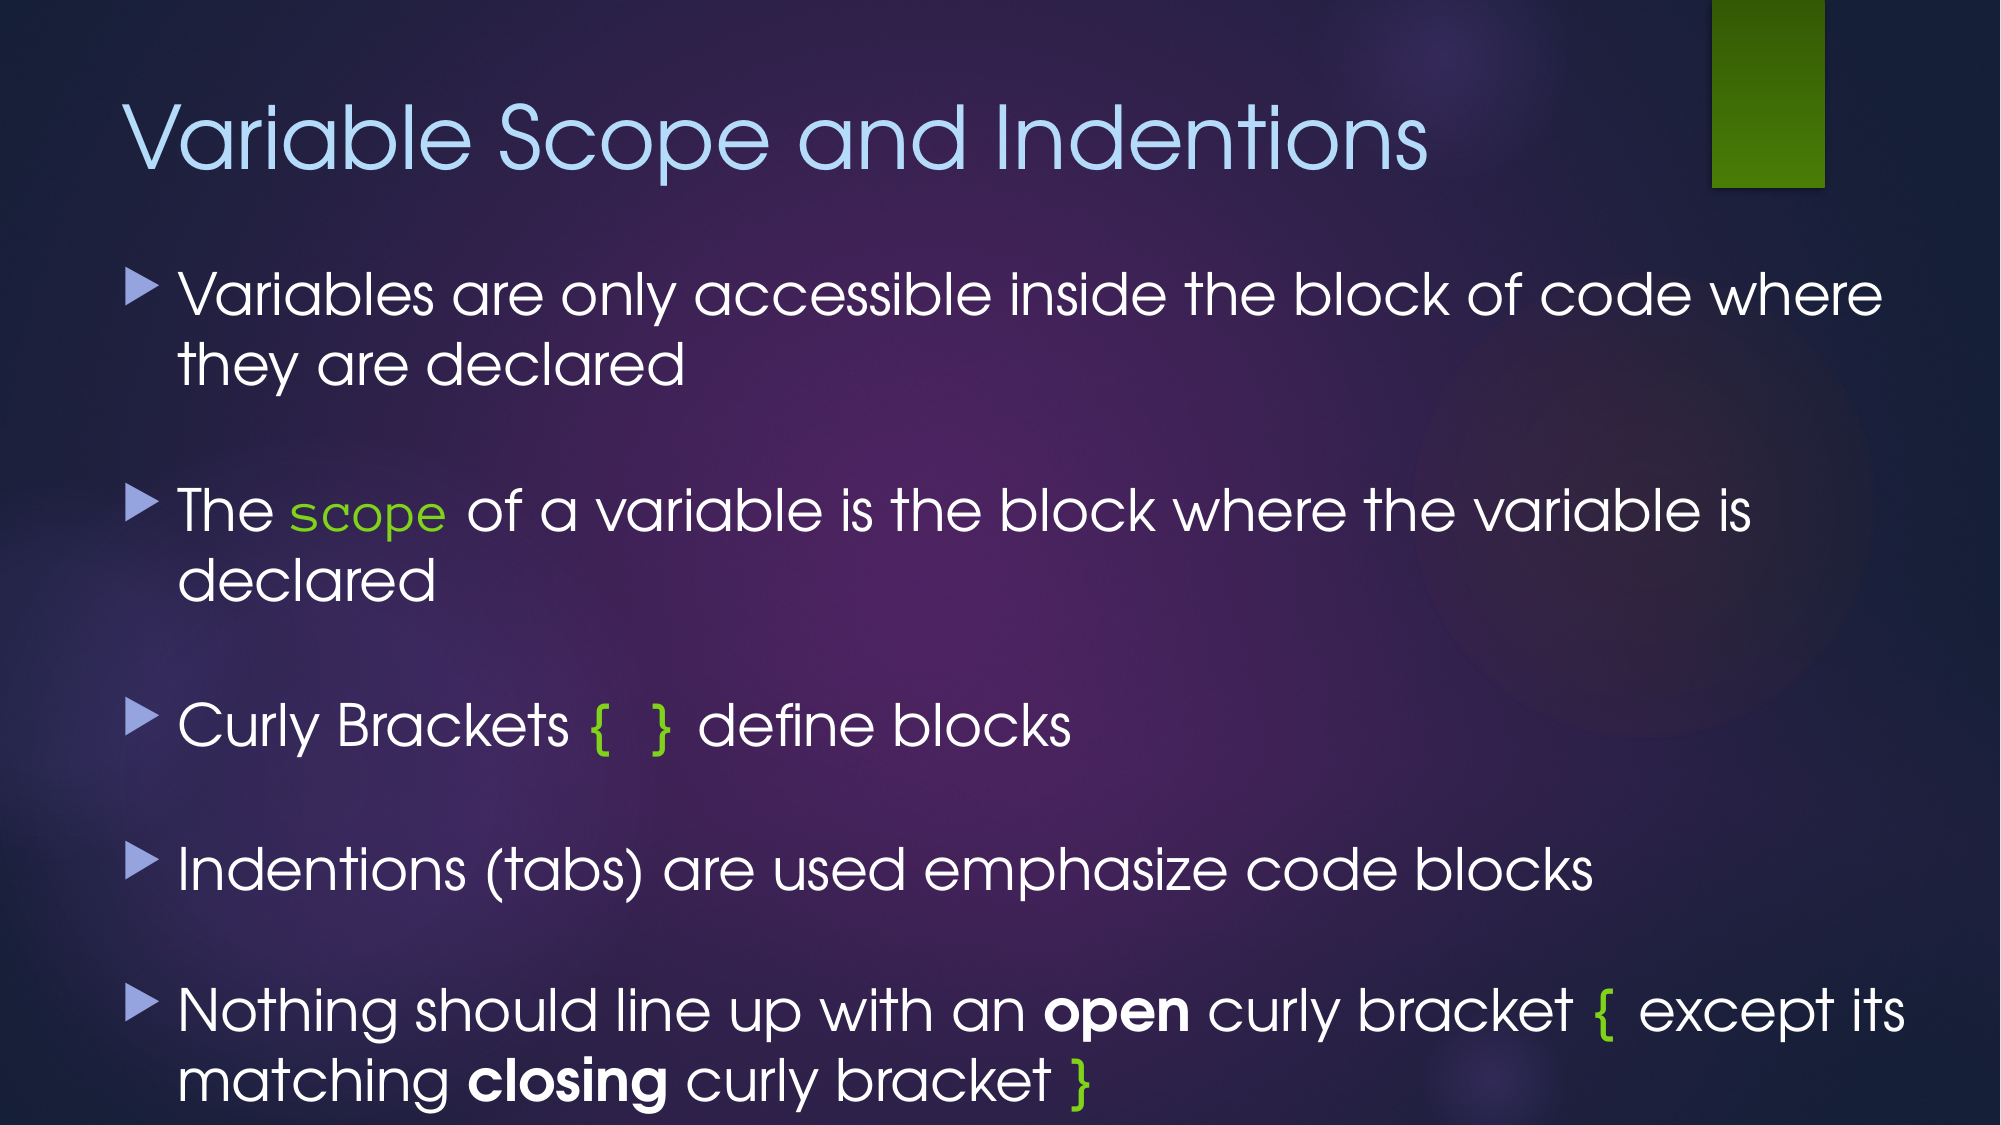

# Variable Scope and Indentions
Variables are only accessible inside the block of code where they are declared

The scope of a variable is the block where the variable is declared

Curly Brackets { } define blocks

Indentions (tabs) are used emphasize code blocks

Nothing should line up with an open curly bracket { except its matching closing curly bracket }